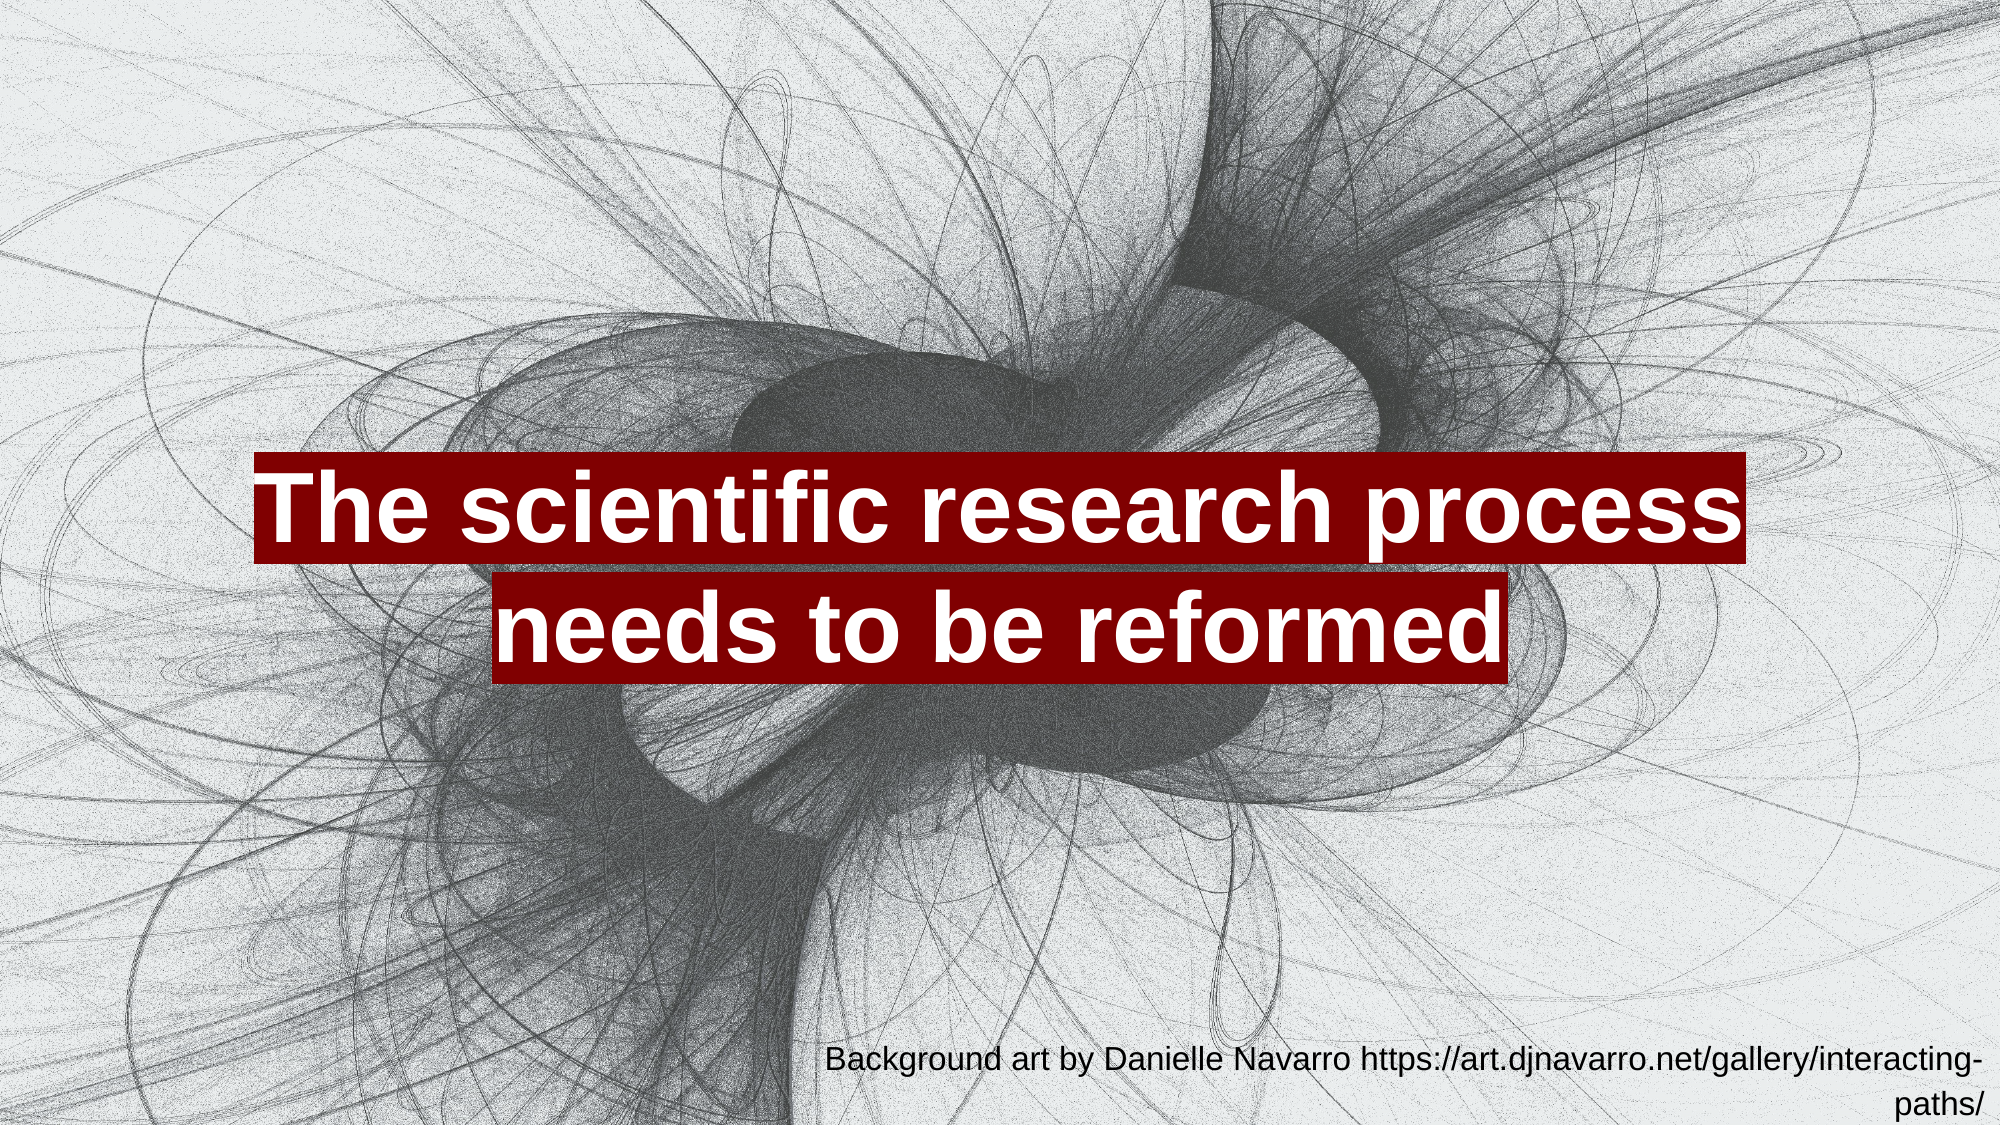

The scientific research process
needs to be reformed
Background art by Danielle Navarro https://art.djnavarro.net/gallery/interacting-paths/